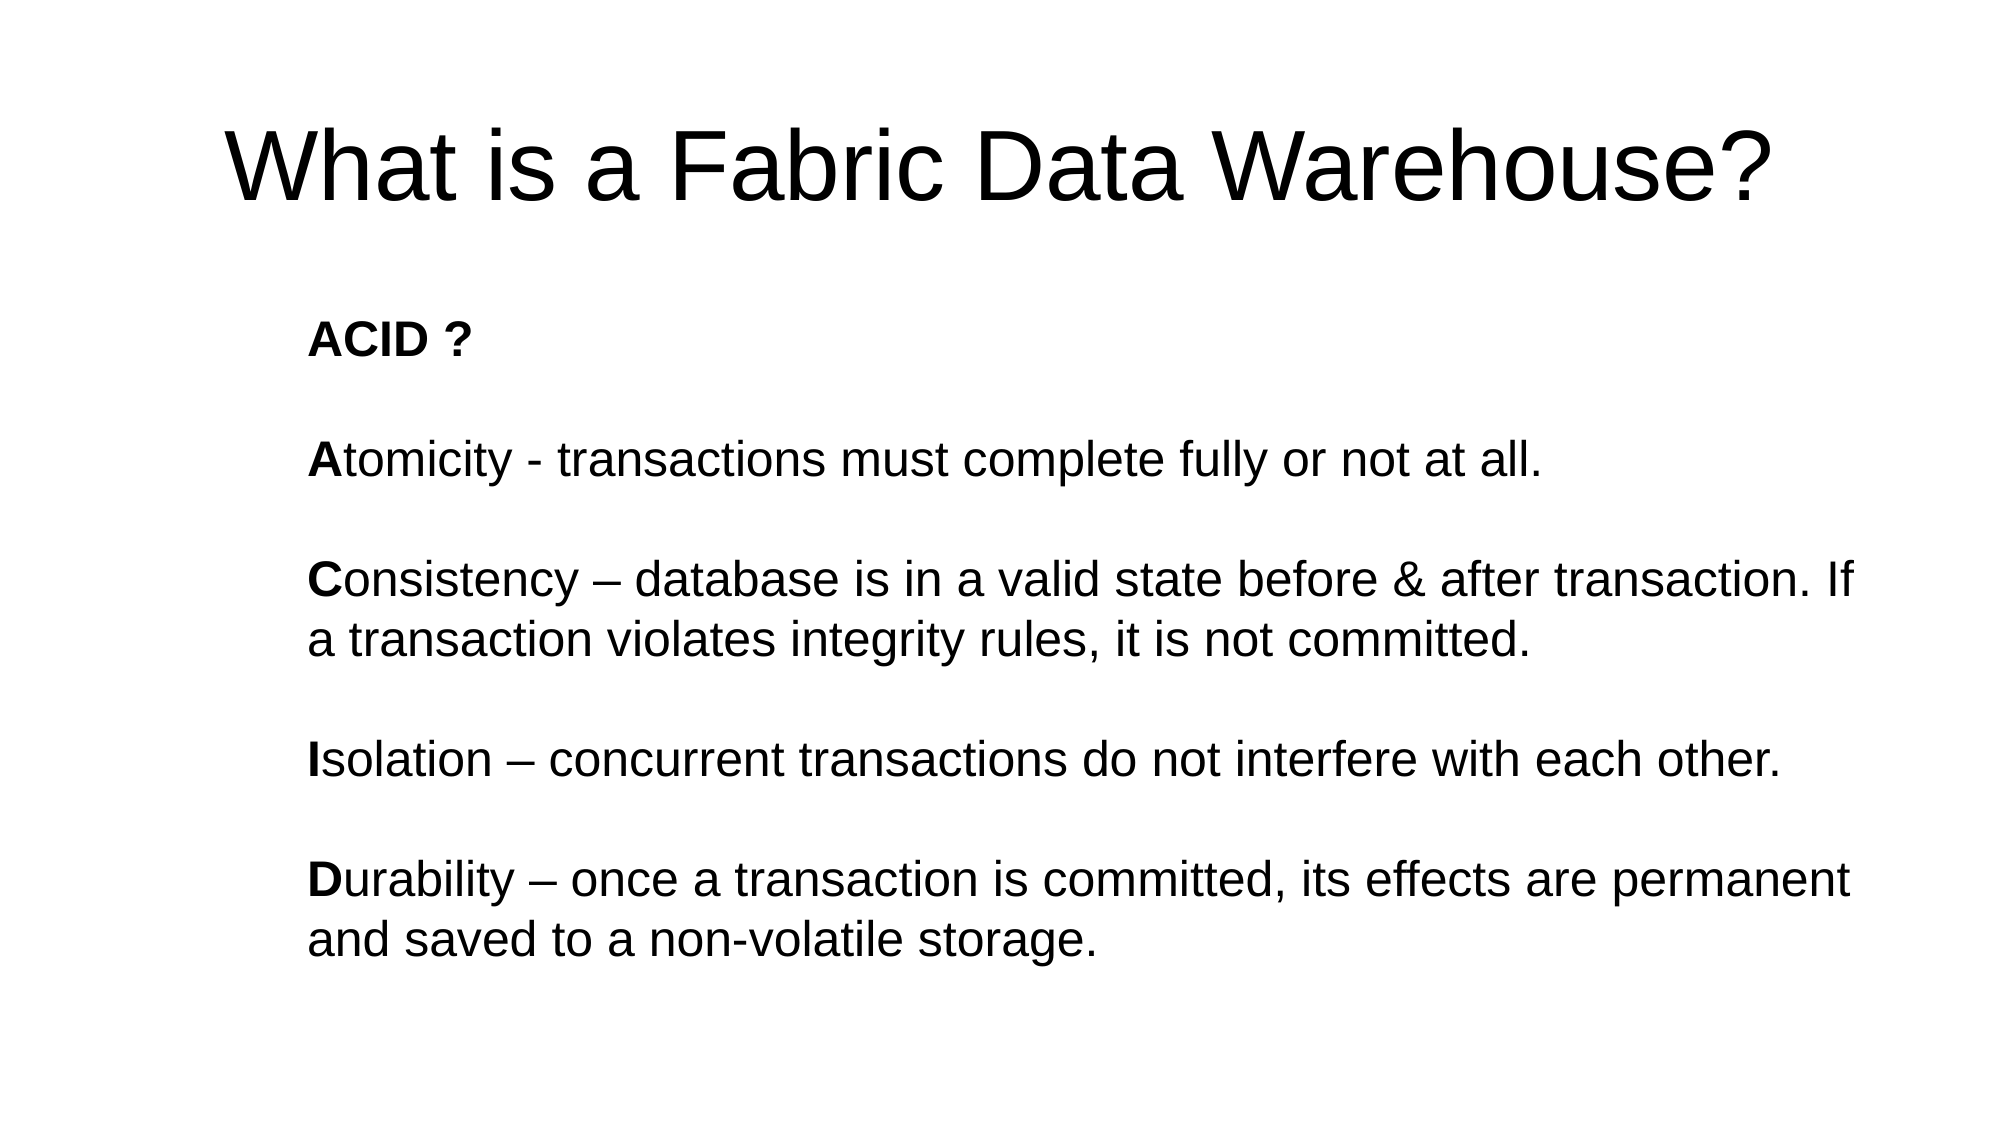

# What is a Fabric Data Warehouse?
ACID ?

Atomicity - transactions must complete fully or not at all.
Consistency – database is in a valid state before & after transaction. If a transaction violates integrity rules, it is not committed.
Isolation – concurrent transactions do not interfere with each other.
Durability – once a transaction is committed, its effects are permanent and saved to a non-volatile storage.